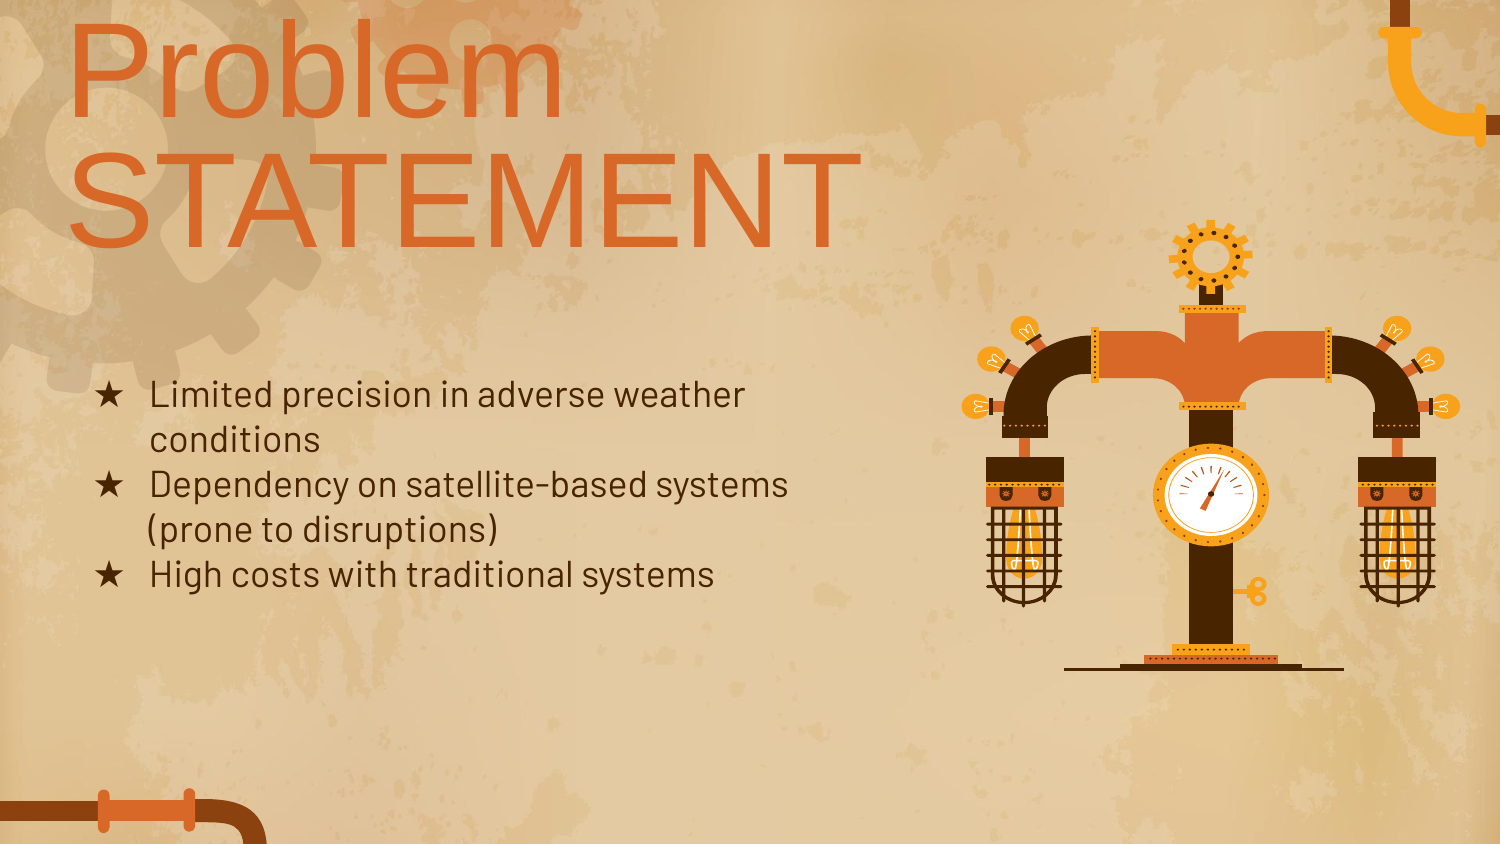

# Problem STATEMENT

Limited precision in adverse weather conditions
Dependency on satellite-based systems (prone to disruptions)
High costs with traditional systems